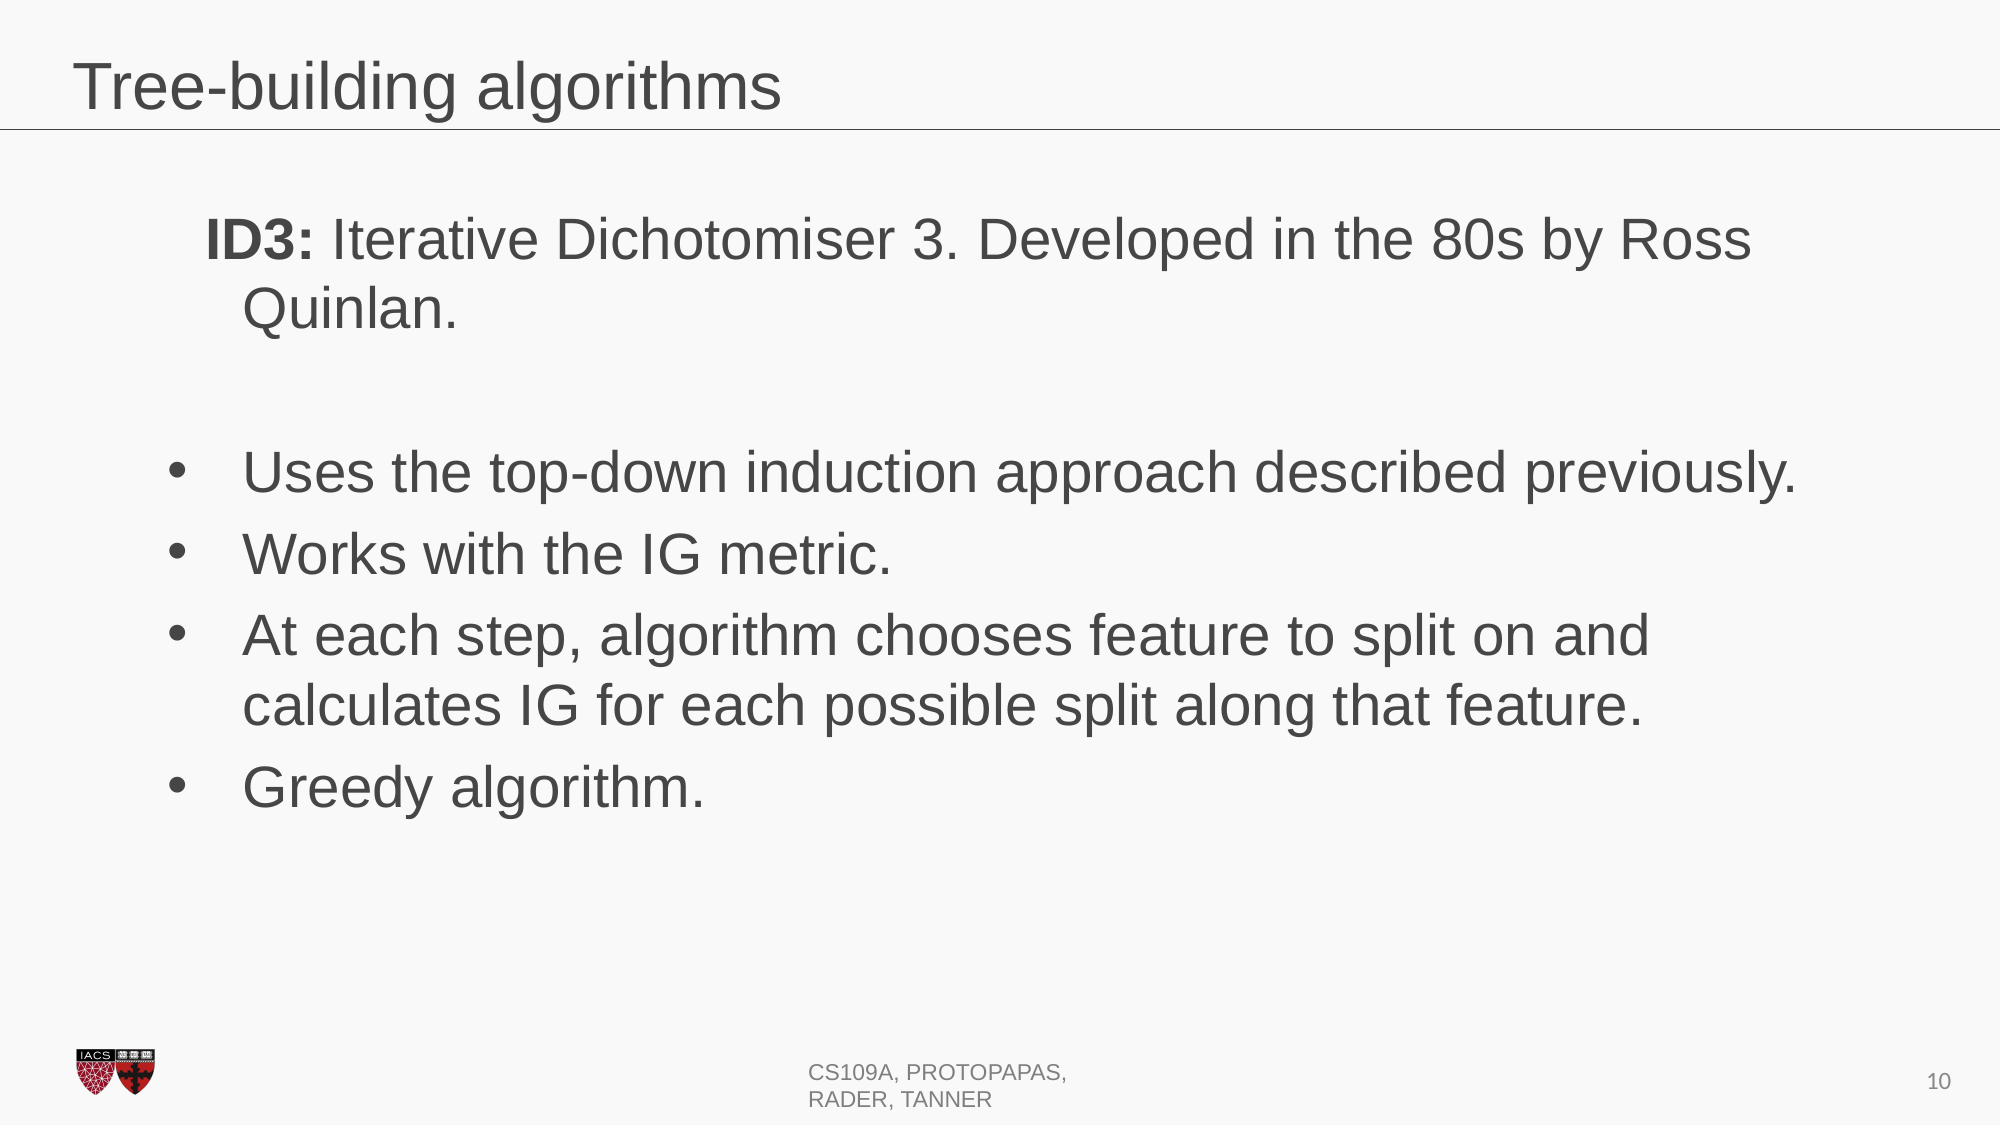

# Tree-building algorithms
ID3: Iterative Dichotomiser 3. Developed in the 80s by Ross Quinlan.

Uses the top-down induction approach described previously.
Works with the IG metric.
At each step, algorithm chooses feature to split on and calculates IG for each possible split along that feature.
Greedy algorithm.
10